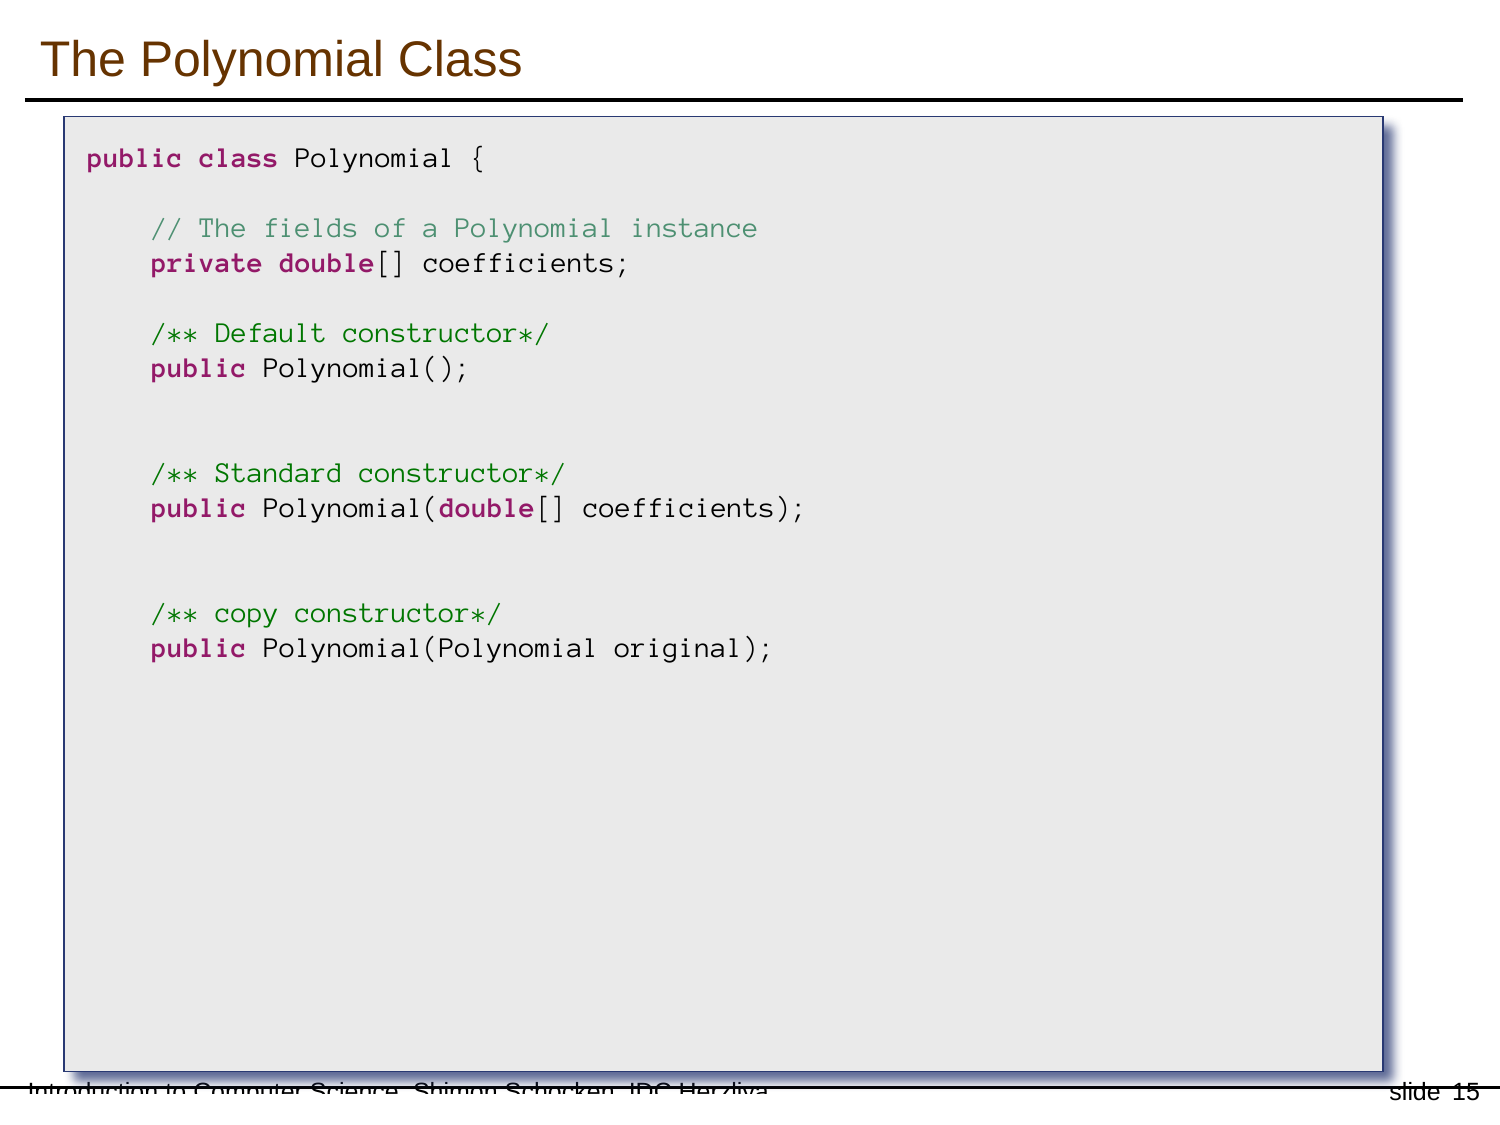

# The Polynomial Class
public class Polynomial {

    // The fields of a Polynomial instance
    private double[] coefficients;

    /** Default constructor*/
    public Polynomial();

    /** Standard constructor*/
    public Polynomial(double[] coefficients);

    /** copy constructor*/
    public Polynomial(Polynomial original);